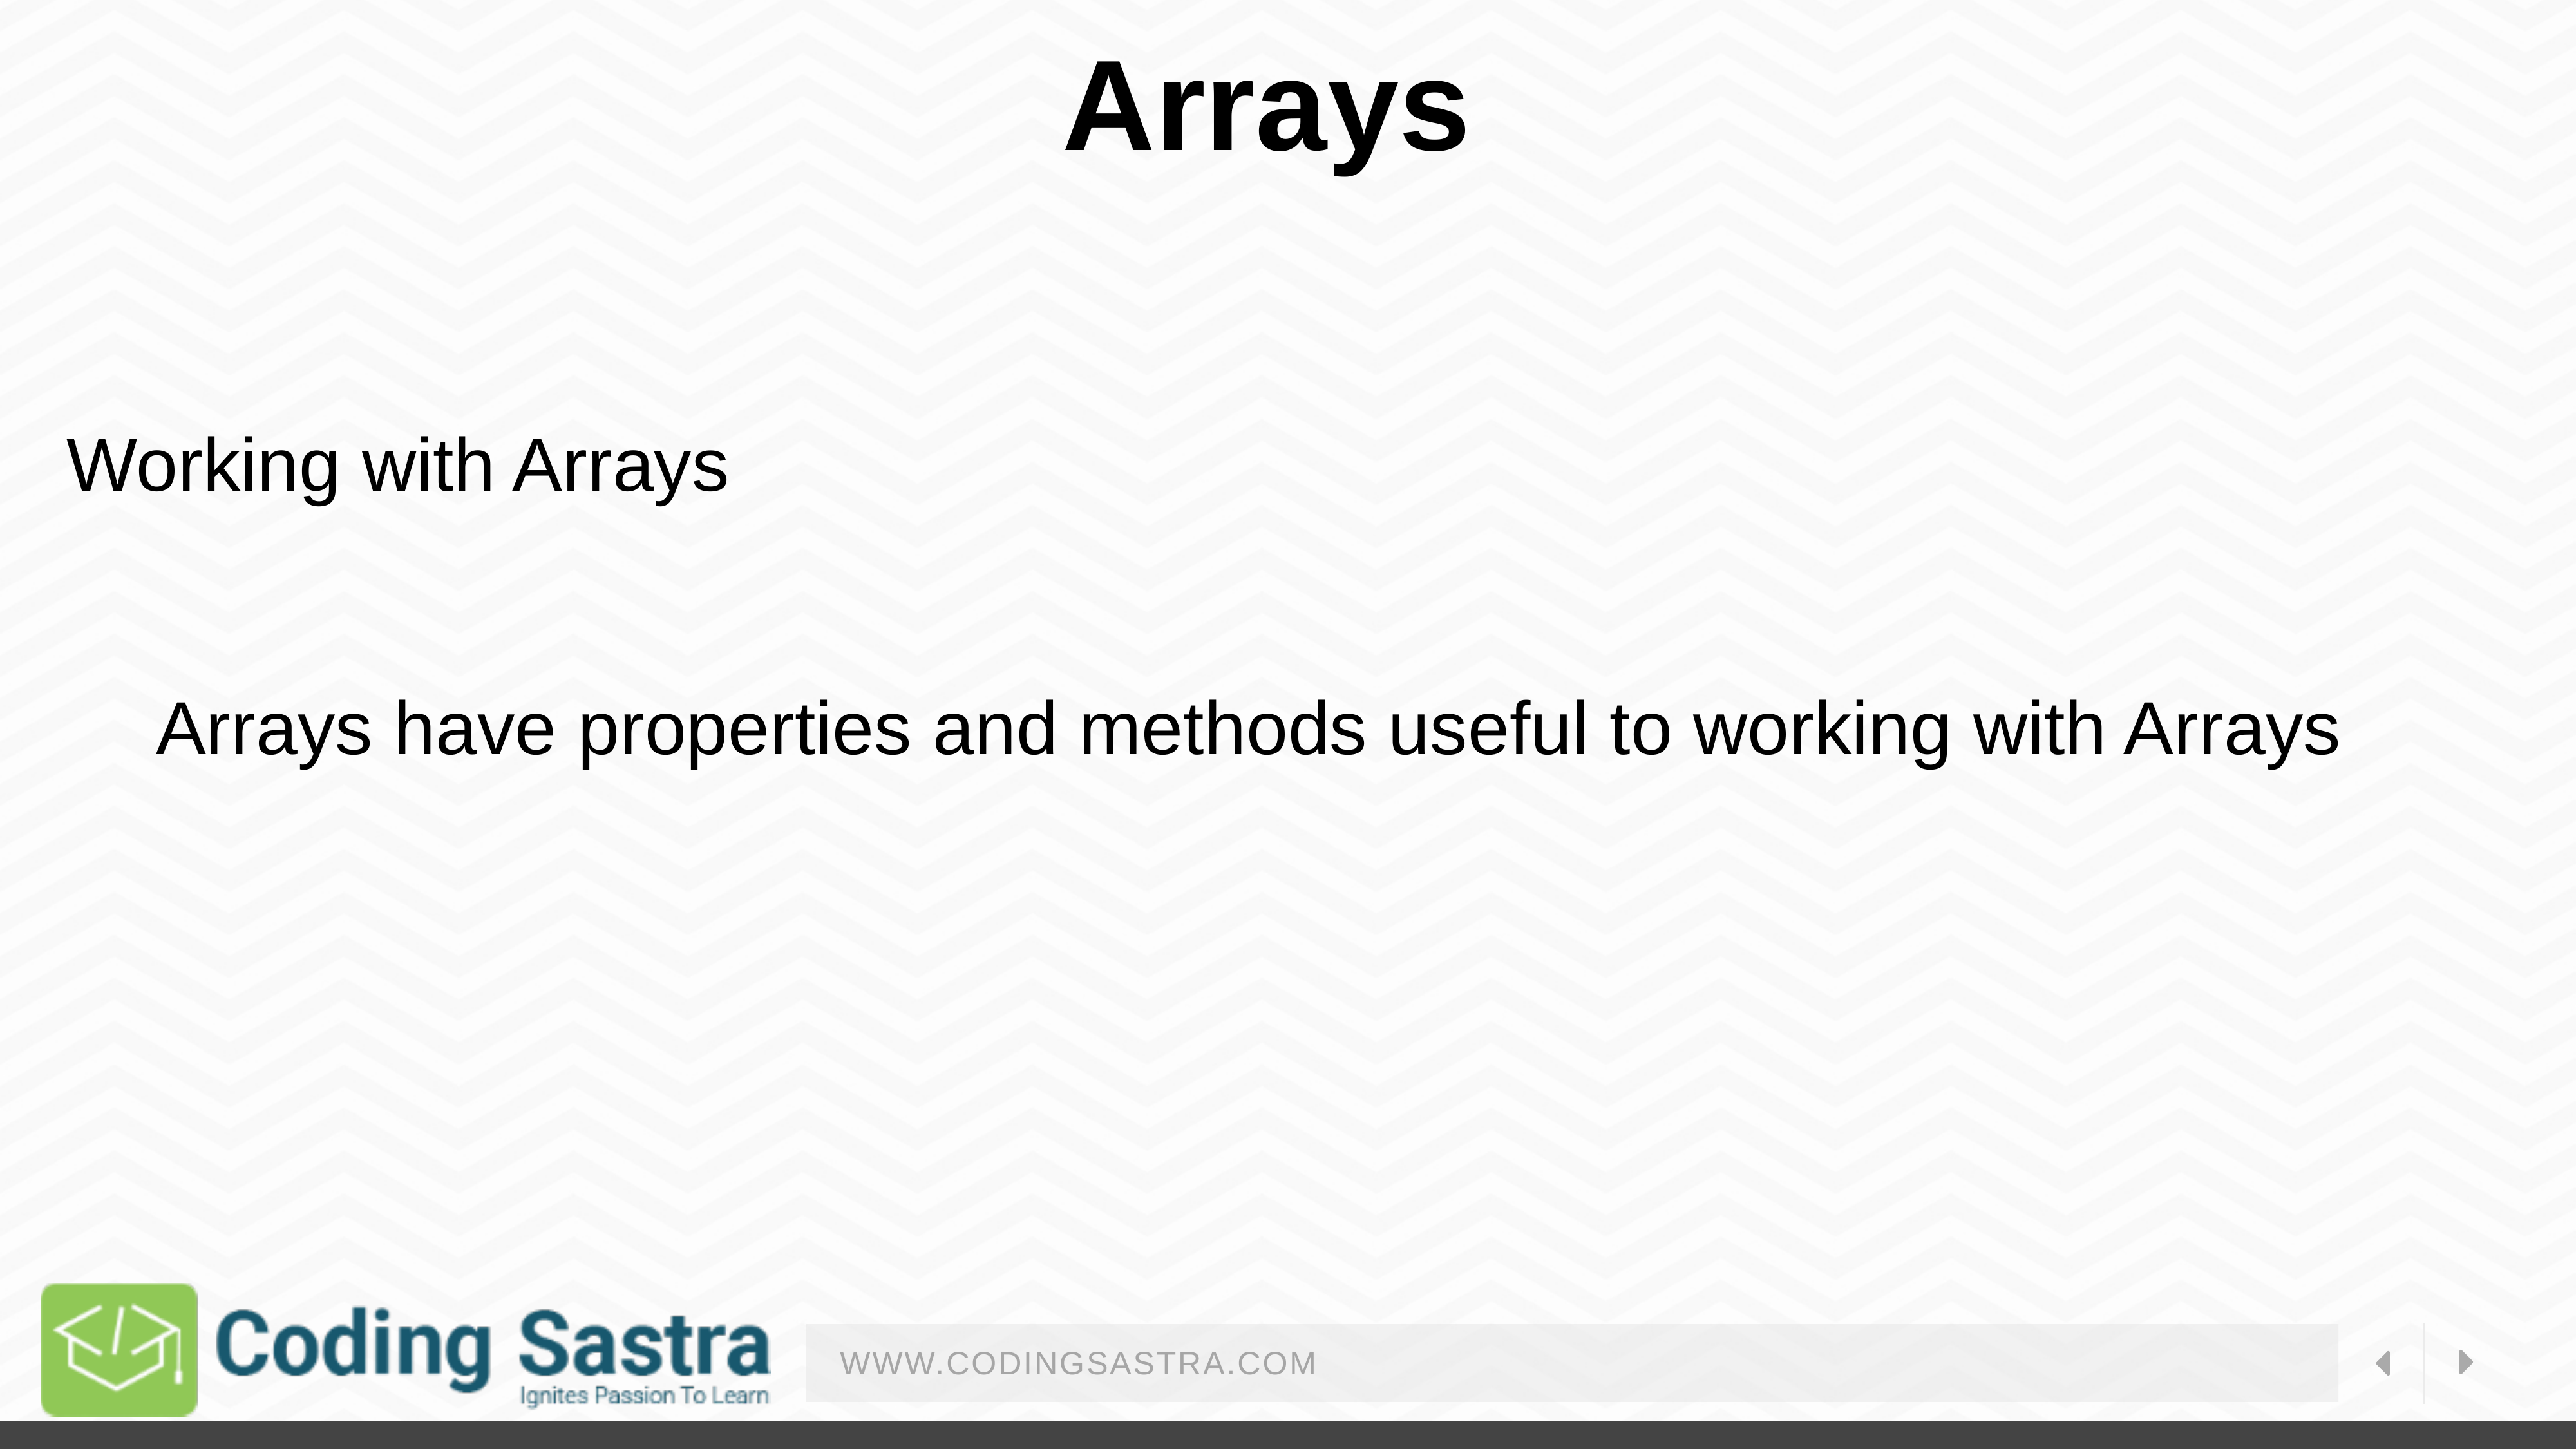

Arrays
Working with Arrays
Arrays have properties and methods useful to working with Arrays